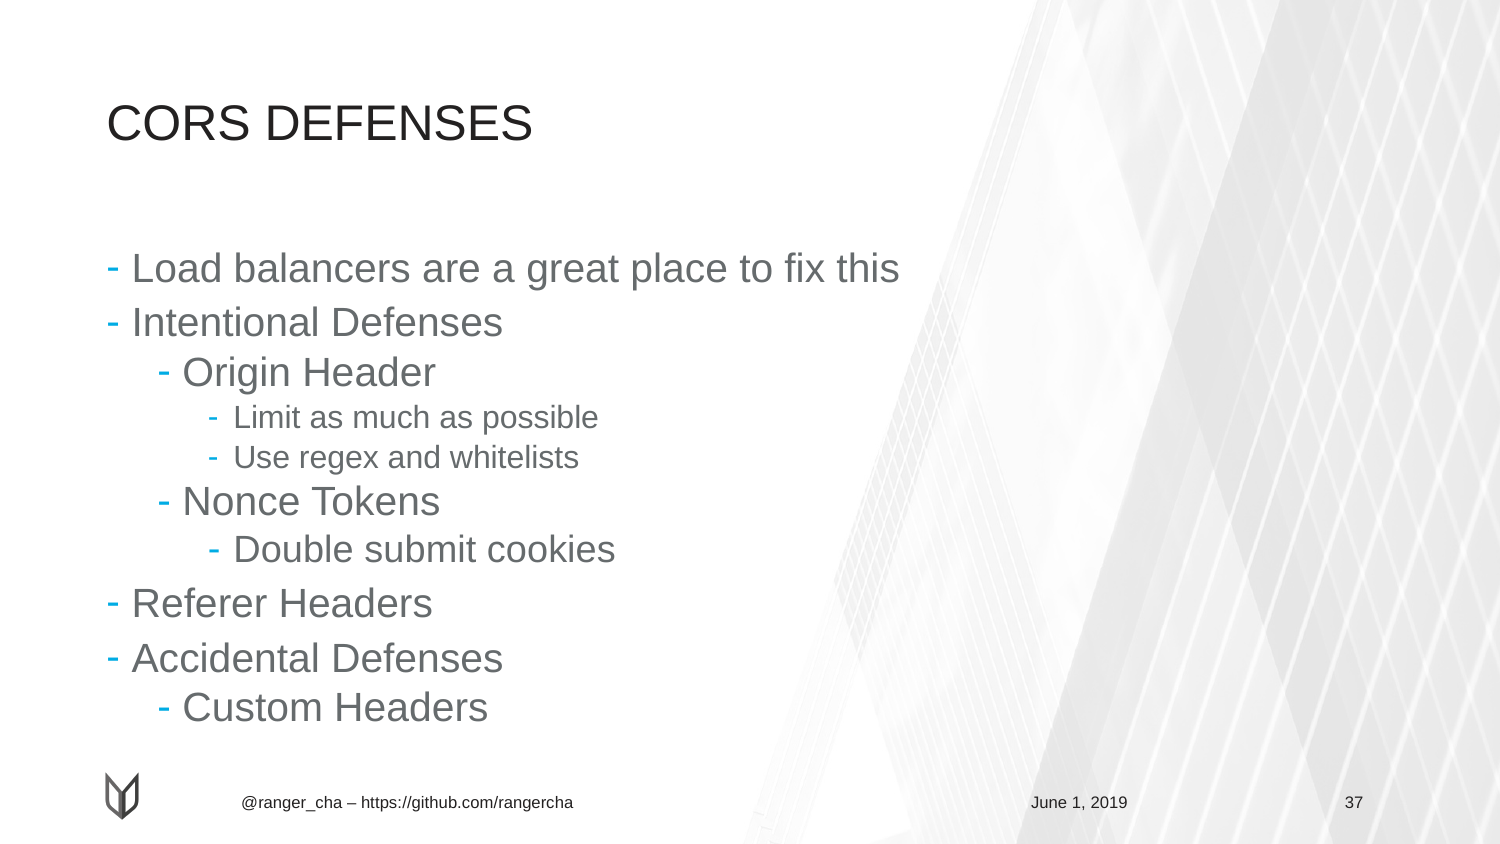

# CORS DEFENSES
Load balancers are a great place to fix this
Intentional Defenses
Origin Header
Limit as much as possible
Use regex and whitelists
Nonce Tokens
Double submit cookies
Referer Headers
Accidental Defenses
Custom Headers

June 1, 2019
37